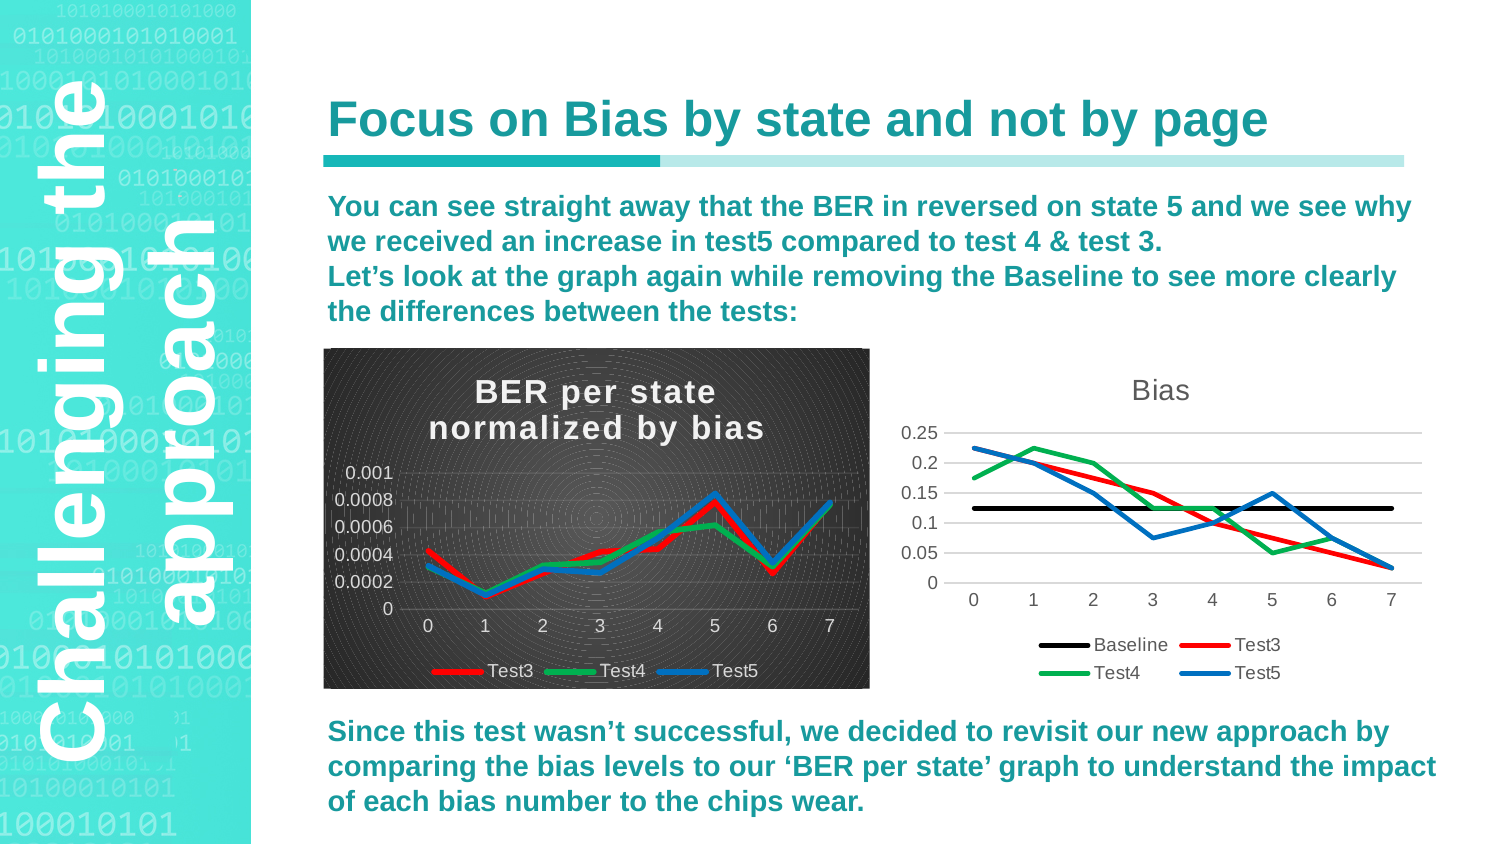

Agenda Style
Focus on Bias by state and not by page
You can see straight away that the BER in reversed on state 5 and we see why we received an increase in test5 compared to test 4 & test 3.
Let’s look at the graph again while removing the Baseline to see more clearly the differences between the tests:

Since this test wasn’t successful, we decided to revisit our new approach by comparing the bias levels to our ‘BER per state’ graph to understand the impact of each bias number to the chips wear.

Challenging the approach

### Chart: BER per state normalized by bias

| Category | Test3 | Test4 | Test5 |
|---|---|---|---|
| 0 | 0.00042854211735868724 | 0.00031125879796272055 | 0.0003195869426568257 |
| 1 | 9.25967586532868e-05 | 0.00011724743446407797 | 0.00010281335972343418 |
| 2 | 0.0002650996976197401 | 0.0003221496380829455 | 0.00029465335345161913 |
| 3 | 0.00042309025884113824 | 0.00034597496046029667 | 0.00026858706915357765 |
| 4 | 0.0004420108022166473 | 0.0005650675242691972 | 0.0005225865821032093 |
| 5 | 0.0007873636940687415 | 0.0006174521395372794 | 0.0008507003148026953 |
| 6 | 0.0002633162449098313 | 0.00031362758220016484 | 0.000341085046720477 |
| 7 | 0.0007766236842822863 | 0.0007678549786697692 | 0.0007846628558573299 |

### Chart: Bias

| Category | Baseline | Test3 | Test4 | Test5 |
|---|---|---|---|---|
| 0 | 0.125 | 0.225 | 0.175 | 0.225 |
| 1 | 0.125 | 0.2 | 0.225 | 0.2 |
| 2 | 0.125 | 0.175 | 0.2 | 0.15 |
| 3 | 0.125 | 0.15 | 0.125 | 0.075 |
| 4 | 0.125 | 0.1 | 0.125 | 0.1 |
| 5 | 0.125 | 0.075 | 0.05 | 0.15 |
| 6 | 0.125 | 0.05 | 0.075 | 0.075 |
| 7 | 0.125 | 0.025 | 0.025 | 0.025 |